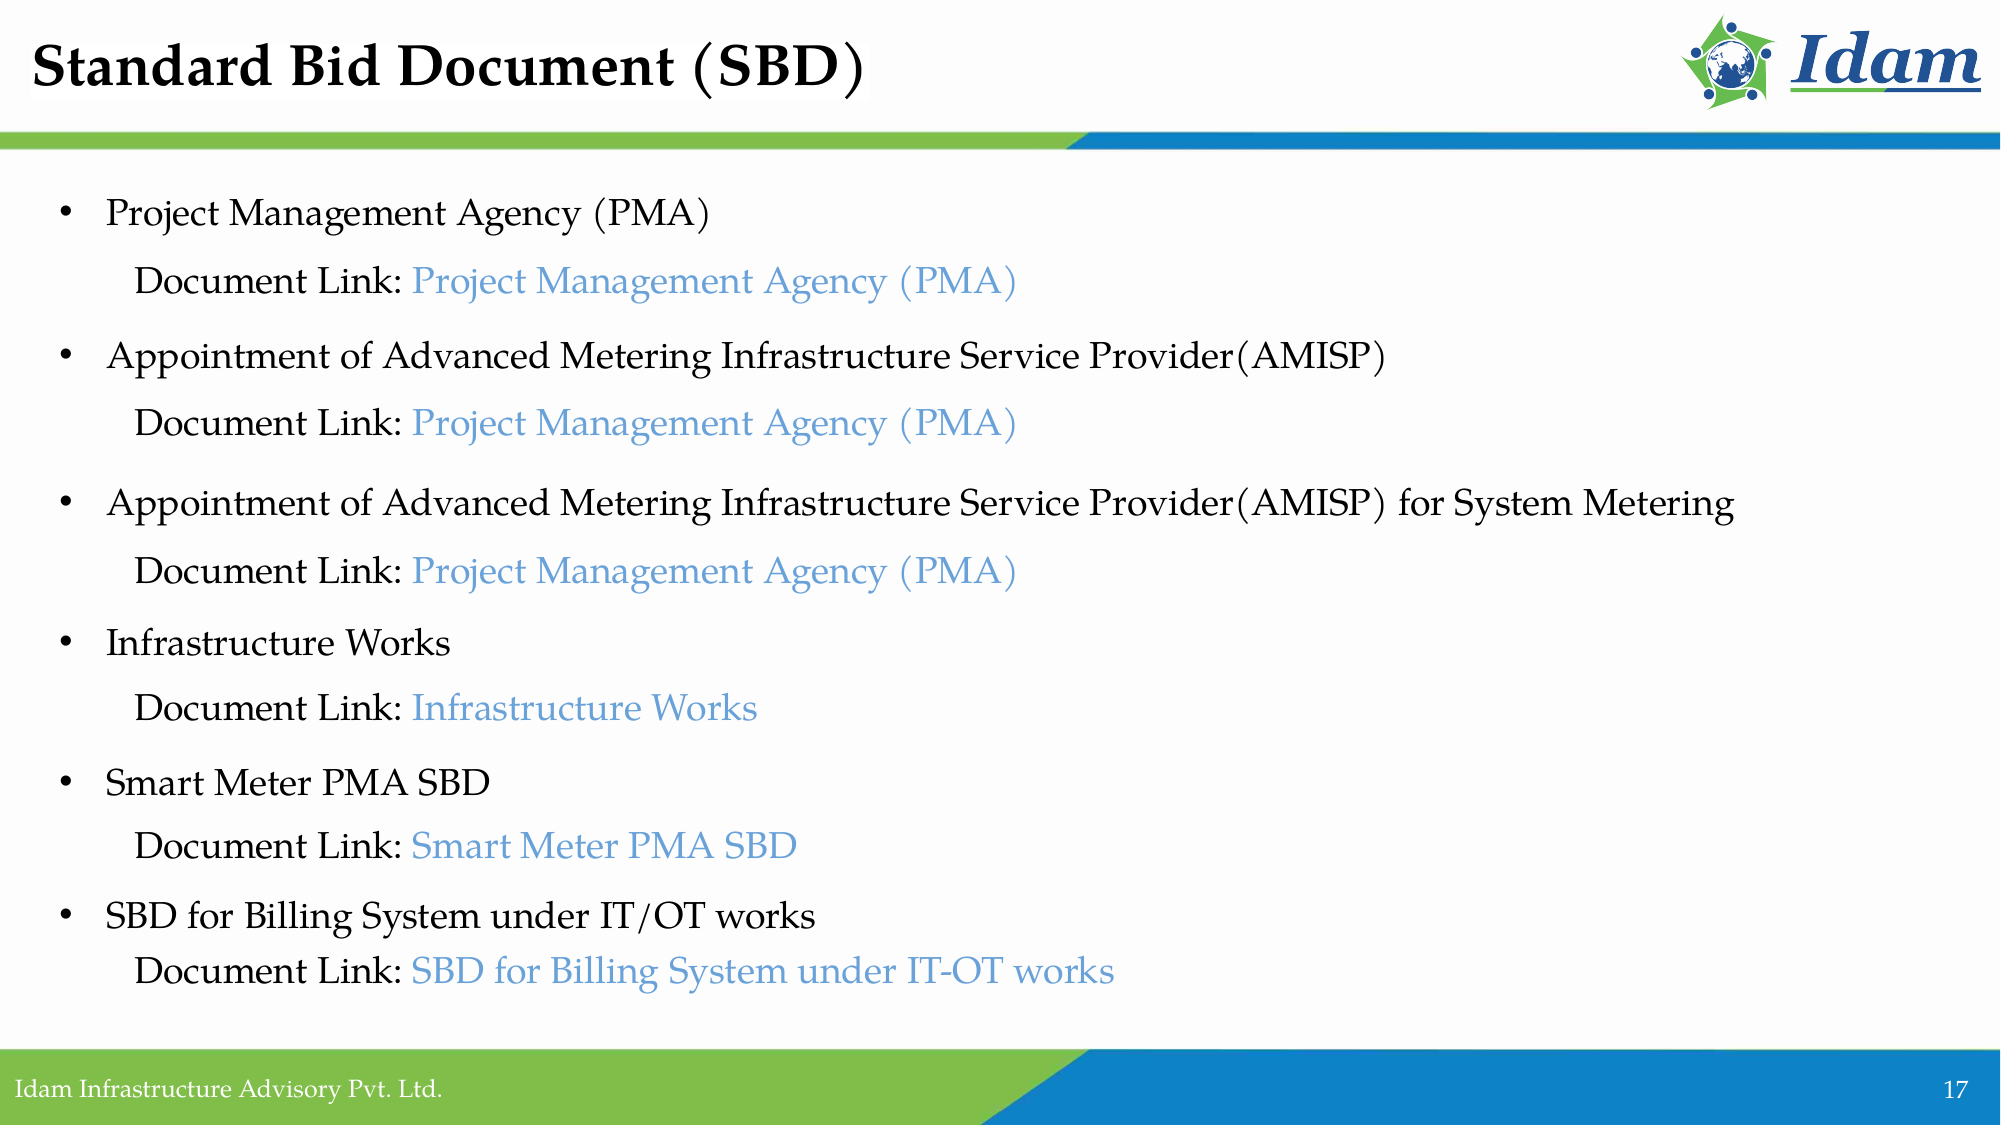

Standard Bid Document (SBD)
Project Management Agency (PMA)

Document Link: Project Management Agency (PMA)

Appointment of Advanced Metering Infrastructure Service Provider(AMISP)

Document Link: Project Management Agency (PMA)

​Appointment of Advanced Metering Infrastructure Service Provider(AMISP) for System Metering

Document Link: Project Management Agency (PMA)

Infrastructure Works

Document Link: Infrastructure Works

Smart Meter PMA SBD

Document Link: Smart Meter PMA SBD

SBD for Billing System under IT/OT works

Document Link: SBD for Billing System under IT-OT works
17